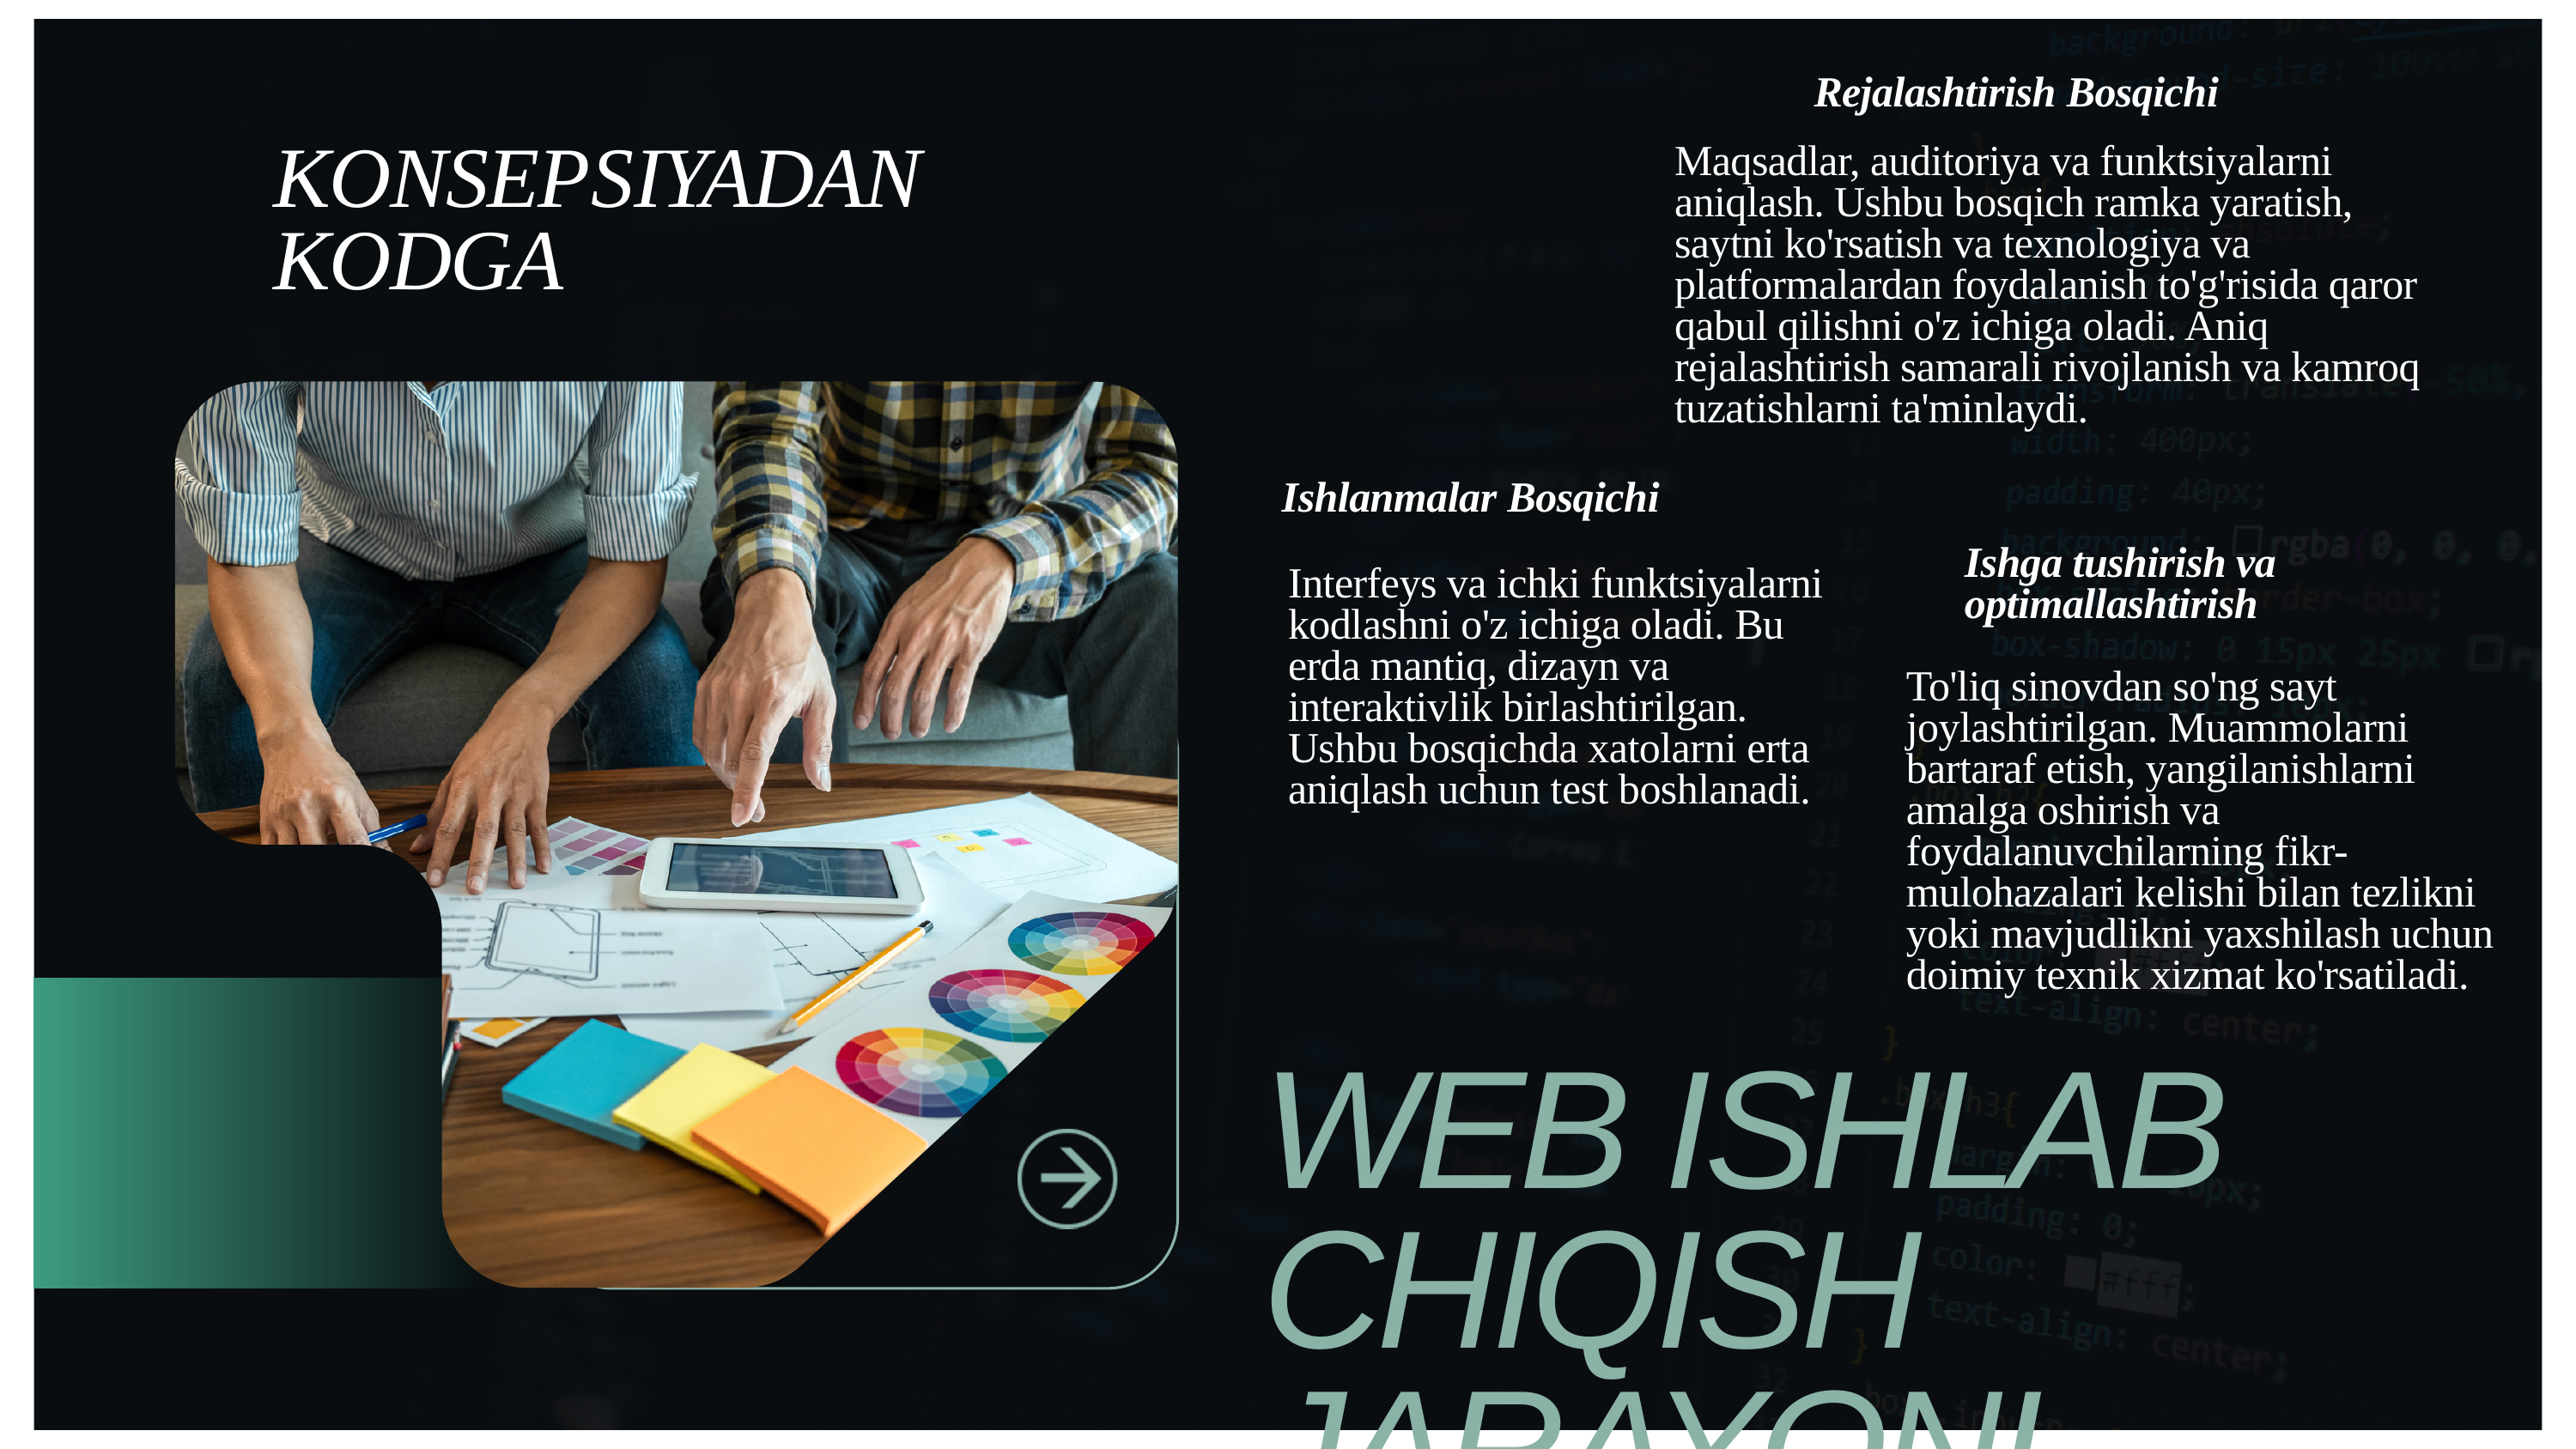

Rejalashtirish Bosqichi
KONSEPSIYADAN KODGA
Maqsadlar, auditoriya va funktsiyalarni aniqlash. Ushbu bosqich ramka yaratish, saytni ko'rsatish va texnologiya va platformalardan foydalanish to'g'risida qaror qabul qilishni o'z ichiga oladi. Aniq rejalashtirish samarali rivojlanish va kamroq tuzatishlarni ta'minlaydi.

Ishlanmalar Bosqichi
Ishga tushirish va optimallashtirish
Interfeys va ichki funktsiyalarni kodlashni o'z ichiga oladi. Bu erda mantiq, dizayn va interaktivlik birlashtirilgan. Ushbu bosqichda xatolarni erta aniqlash uchun test boshlanadi.
To'liq sinovdan so'ng sayt joylashtirilgan. Muammolarni bartaraf etish, yangilanishlarni amalga oshirish va foydalanuvchilarning fikr-mulohazalari kelishi bilan tezlikni yoki mavjudlikni yaxshilash uchun doimiy texnik xizmat ko'rsatiladi.

WEB ISHLAB CHIQISH JARAYONI